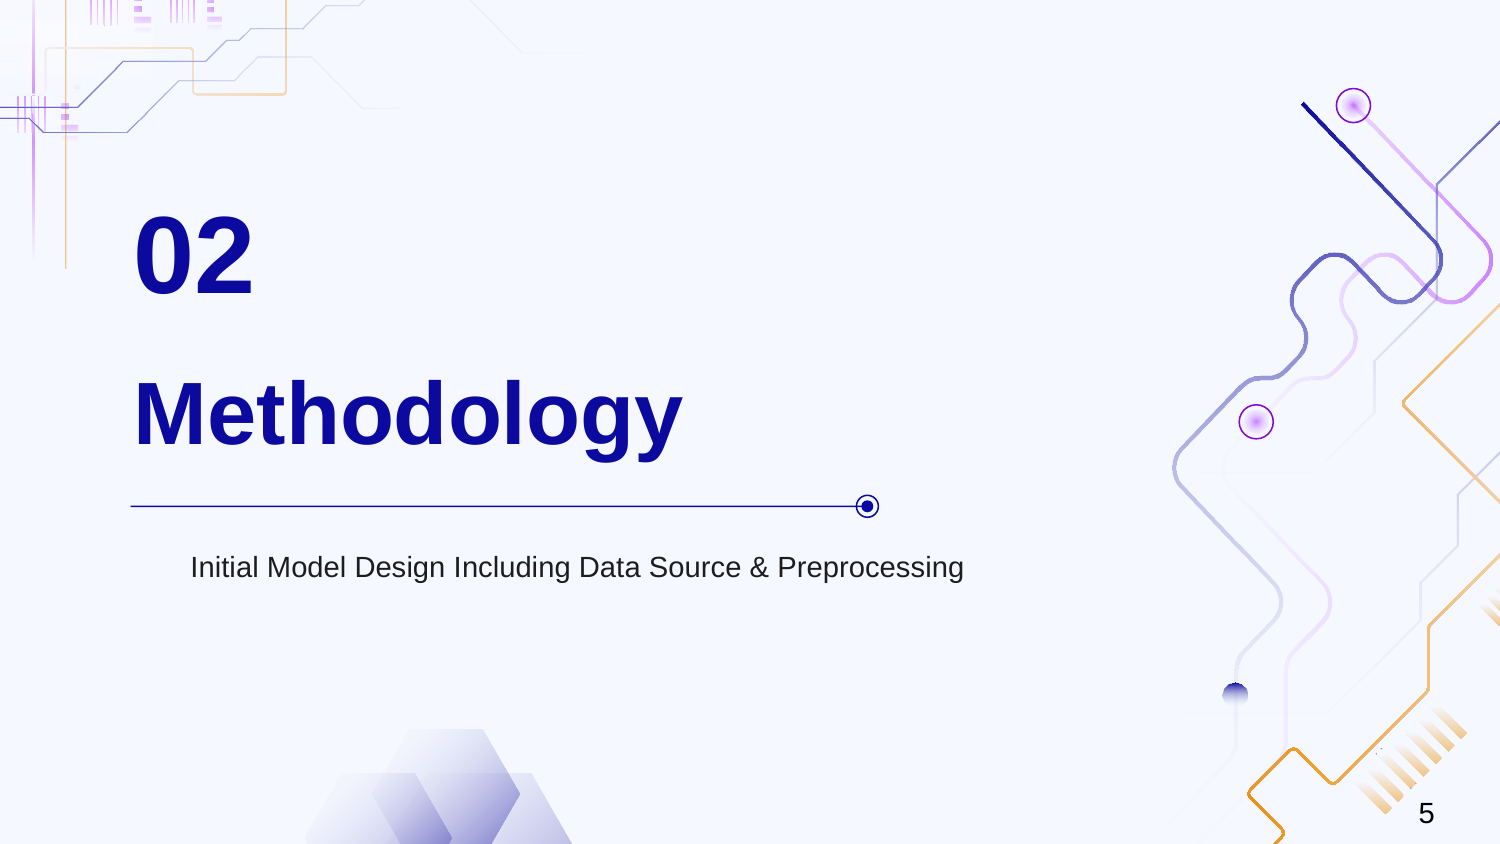

02
Methodology

Initial Model Design Including Data Source & Preprocessing

5